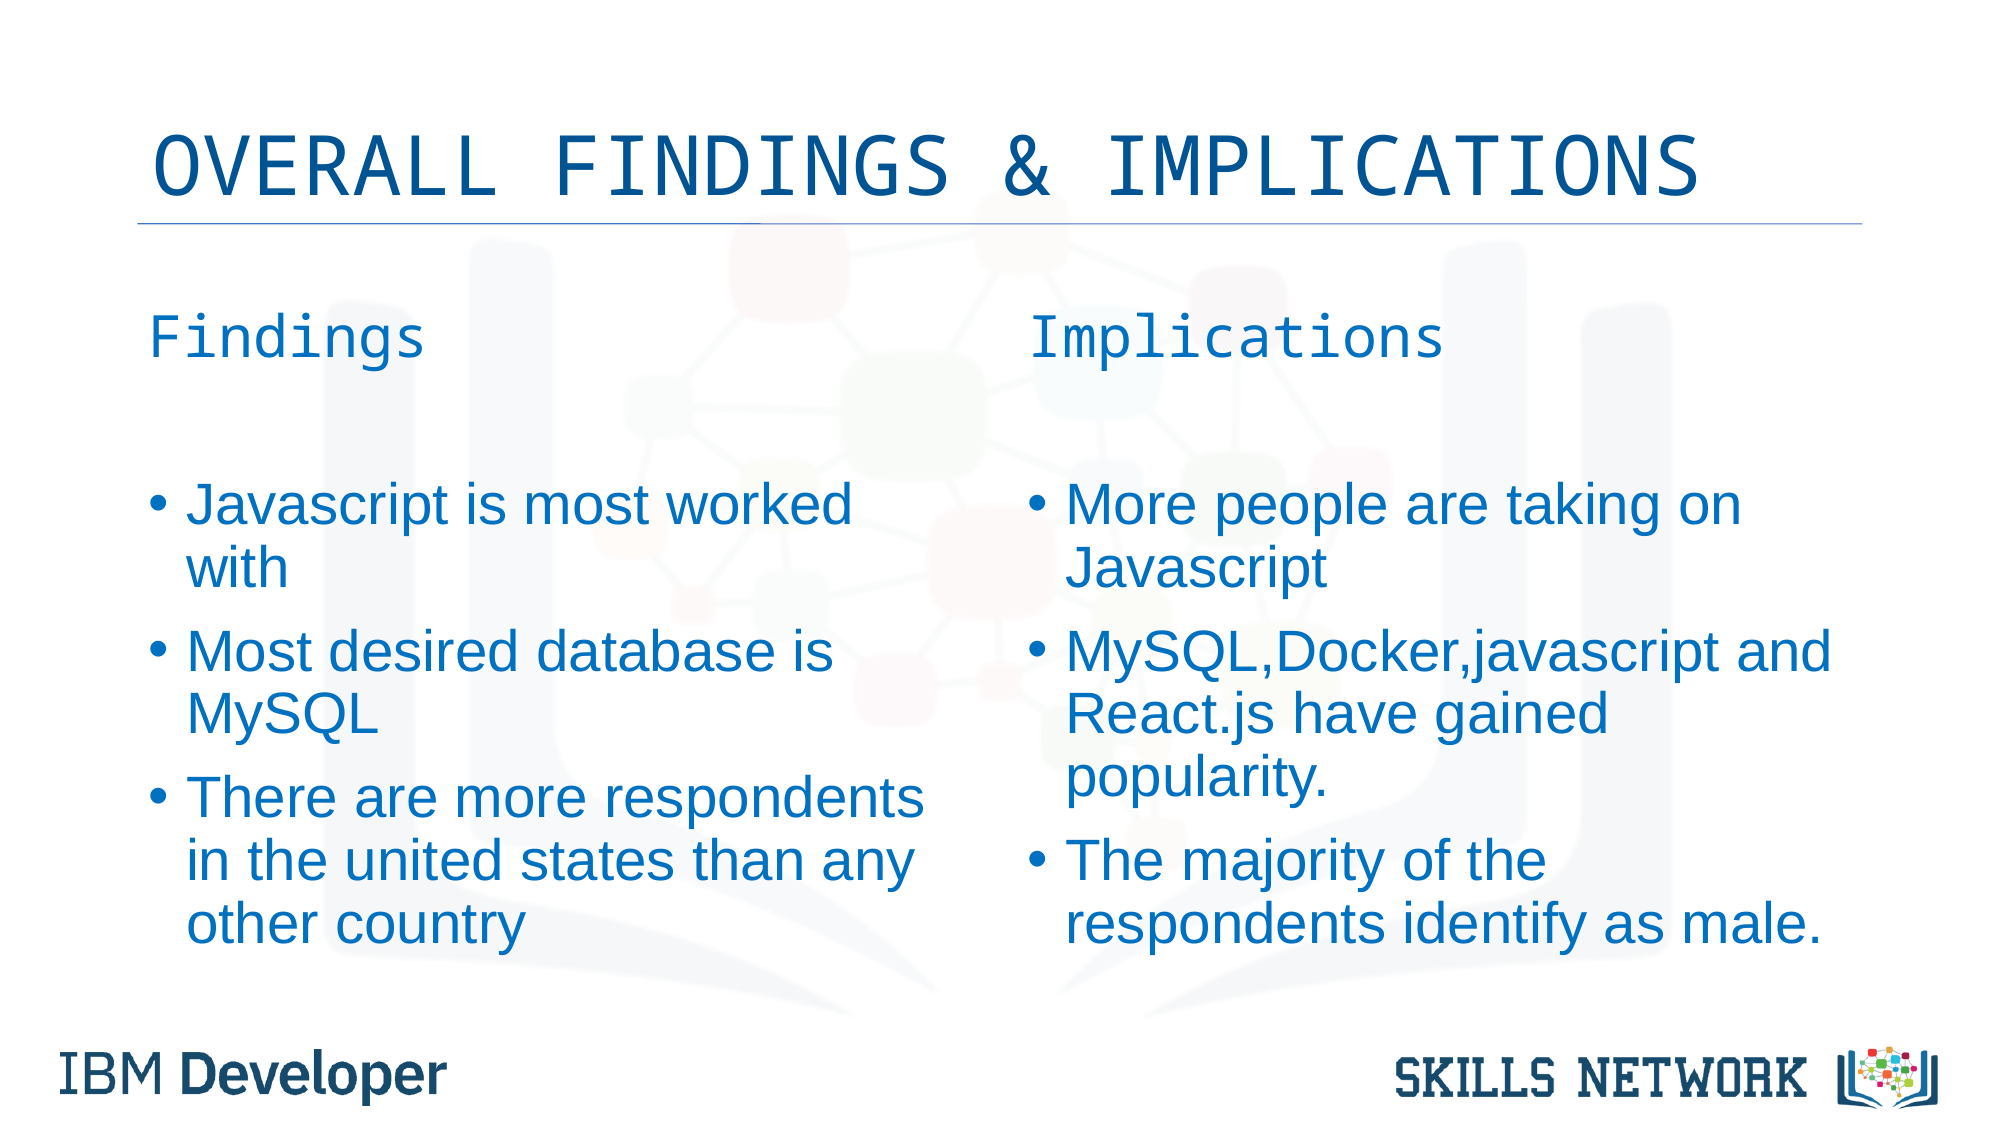

# OVERALL FINDINGS & IMPLICATIONS
Findings

Javascript is most worked with
Most desired database is MySQL
There are more respondents in the united states than any other country
Implications

More people are taking on Javascript
MySQL,Docker,javascript and React.js have gained popularity.
The majority of the respondents identify as male.